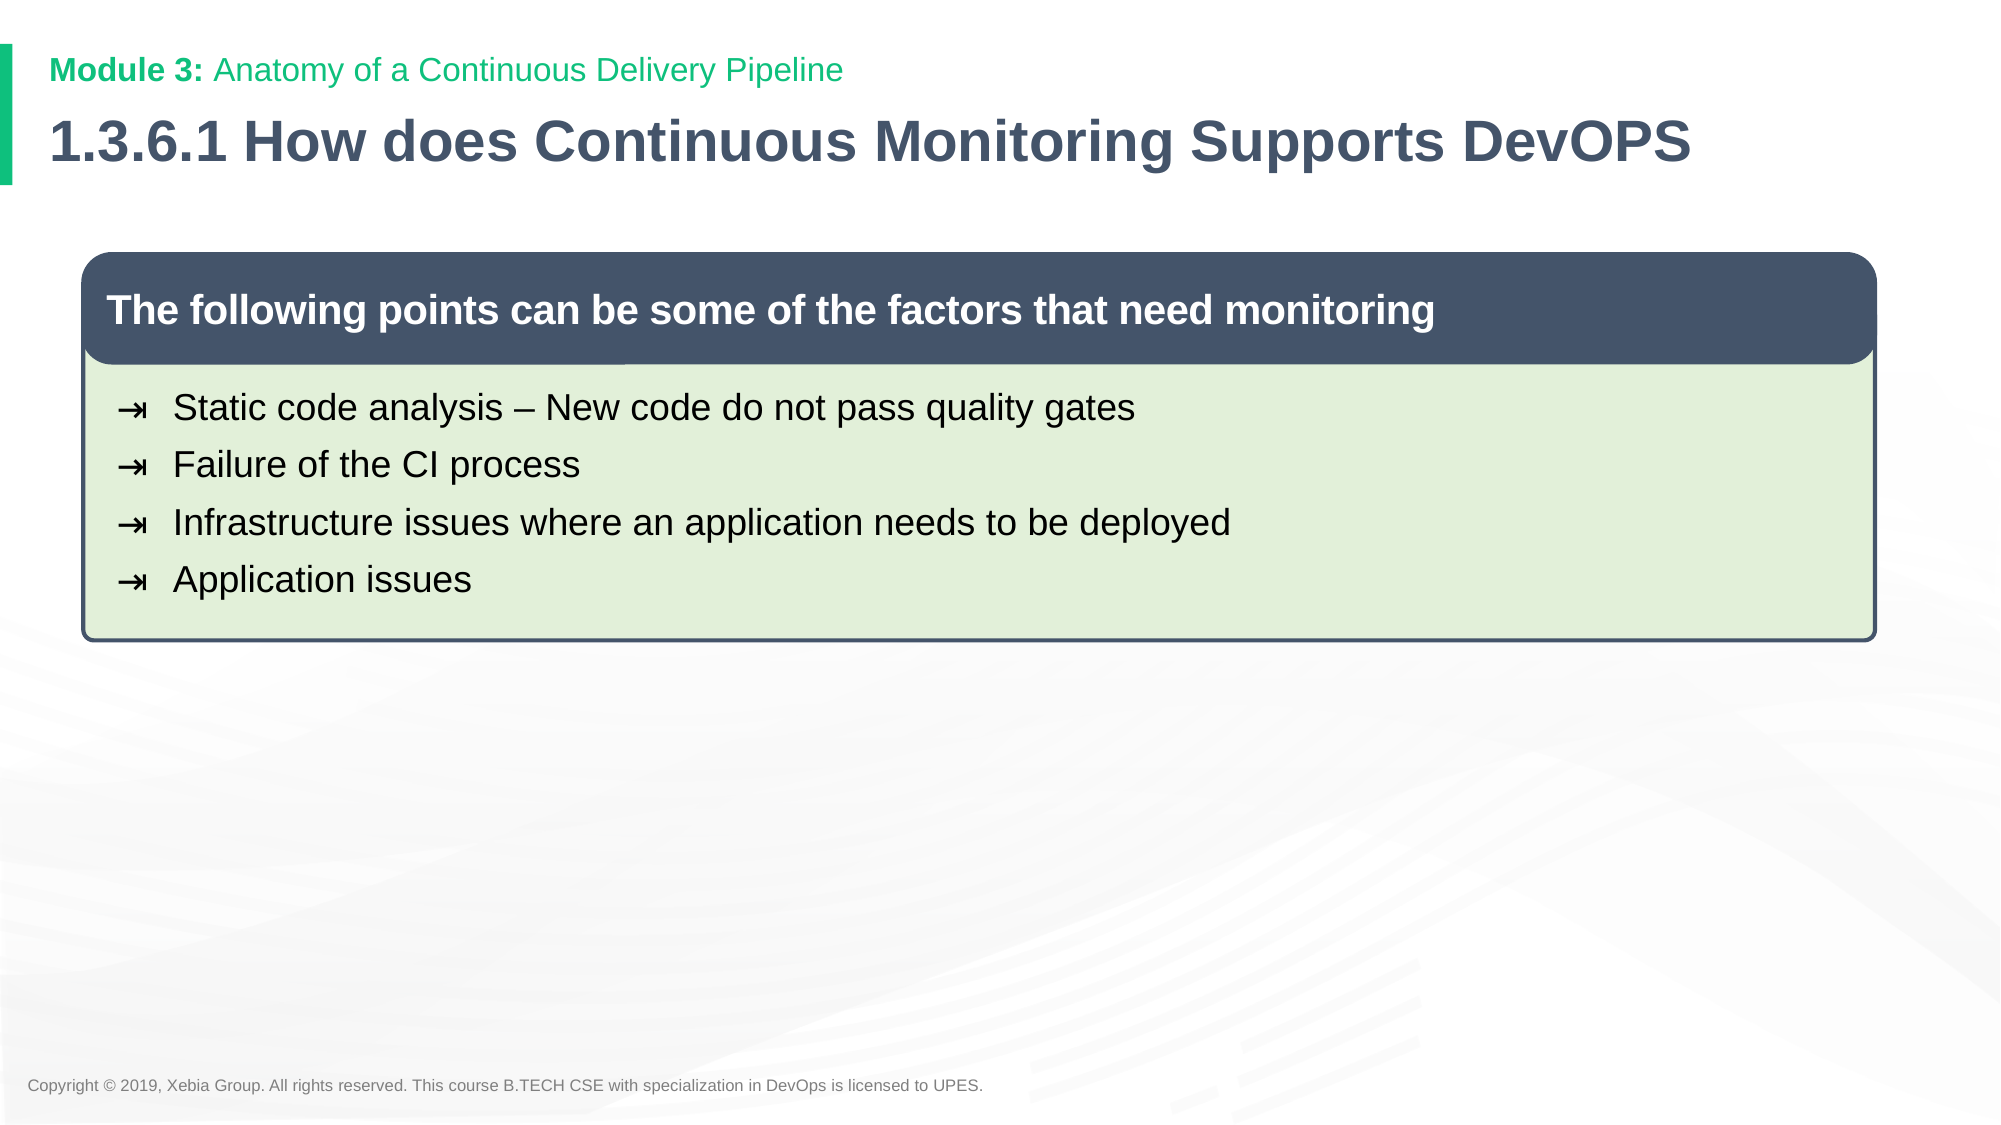

# 1.3.6.1 How does Continuous Monitoring Supports DevOPS

The following points can be some of the factors that need monitoring
Static code analysis – New code do not pass quality gates
Failure of the CI process
Infrastructure issues where an application needs to be deployed
Application issues